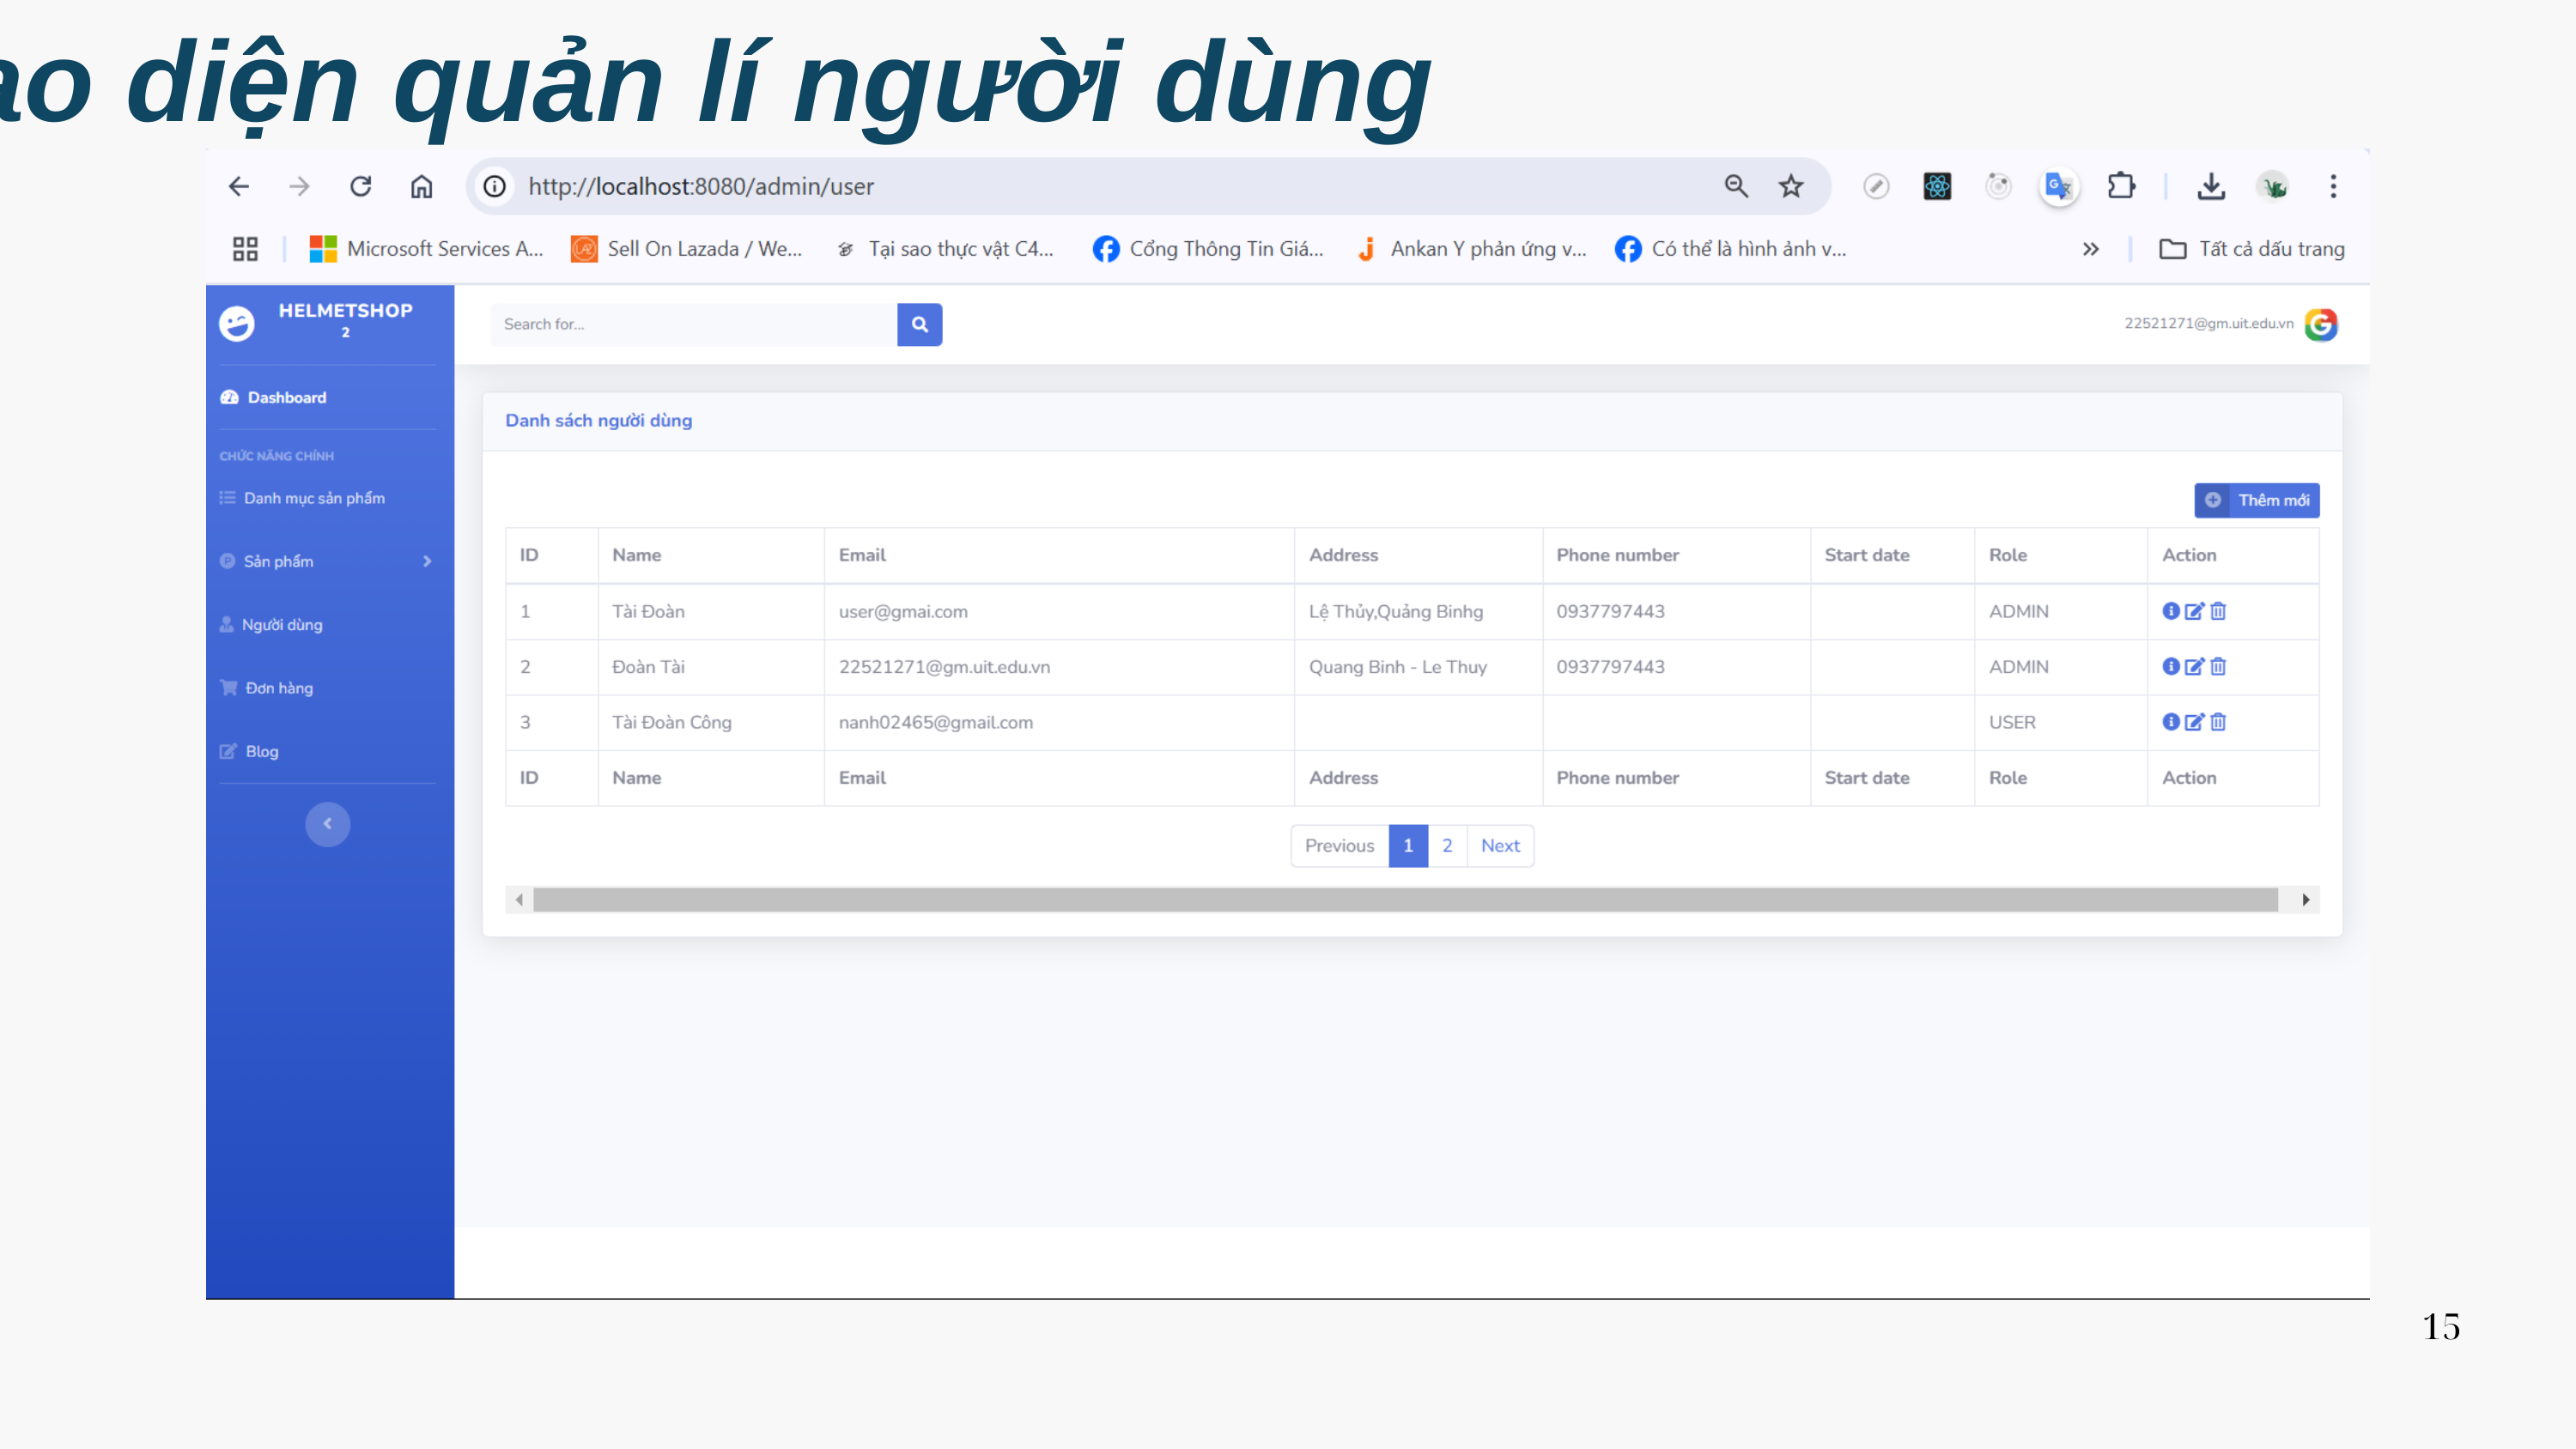

Giao diện quản lí người dùng

15